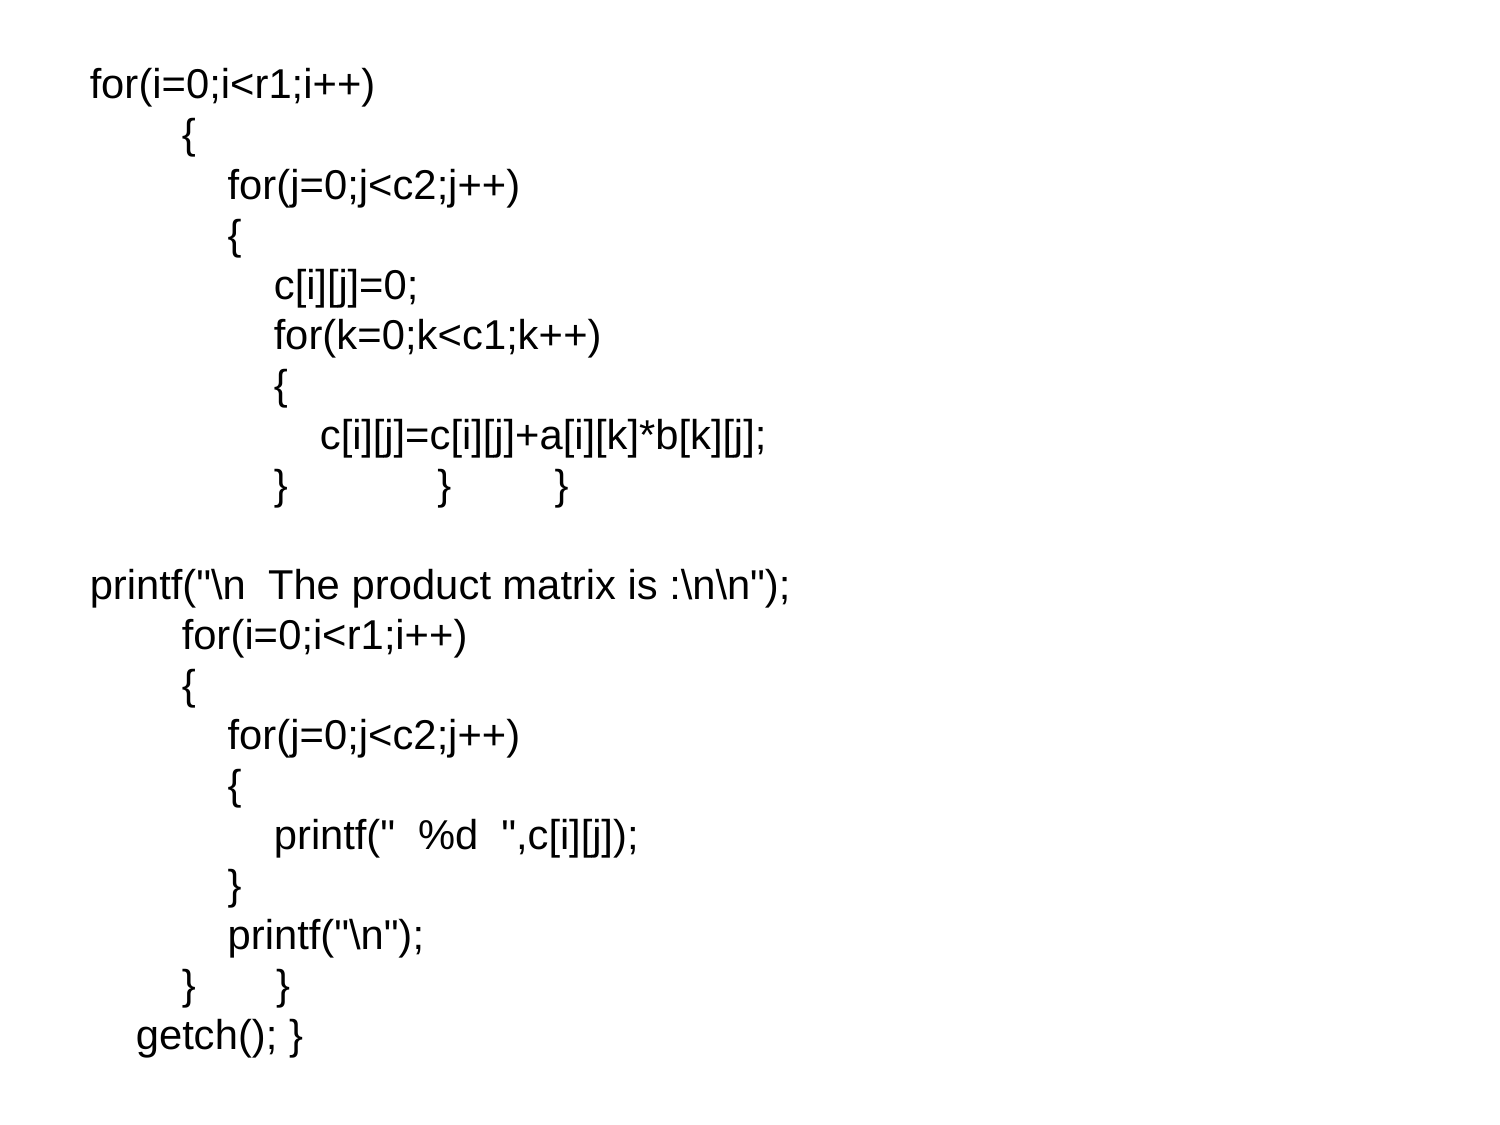

for(i=0;i<r1;i++)
        {
            for(j=0;j<c2;j++)
            {
                c[i][j]=0;
                for(k=0;k<c1;k++)
                {
                    c[i][j]=c[i][j]+a[i][k]*b[k][j];
                }             }         }

printf("\n  The product matrix is :\n\n");
        for(i=0;i<r1;i++)
        {
            for(j=0;j<c2;j++)
            {
                printf("  %d  ",c[i][j]);
            }
            printf("\n");
        }       }
    getch(); }